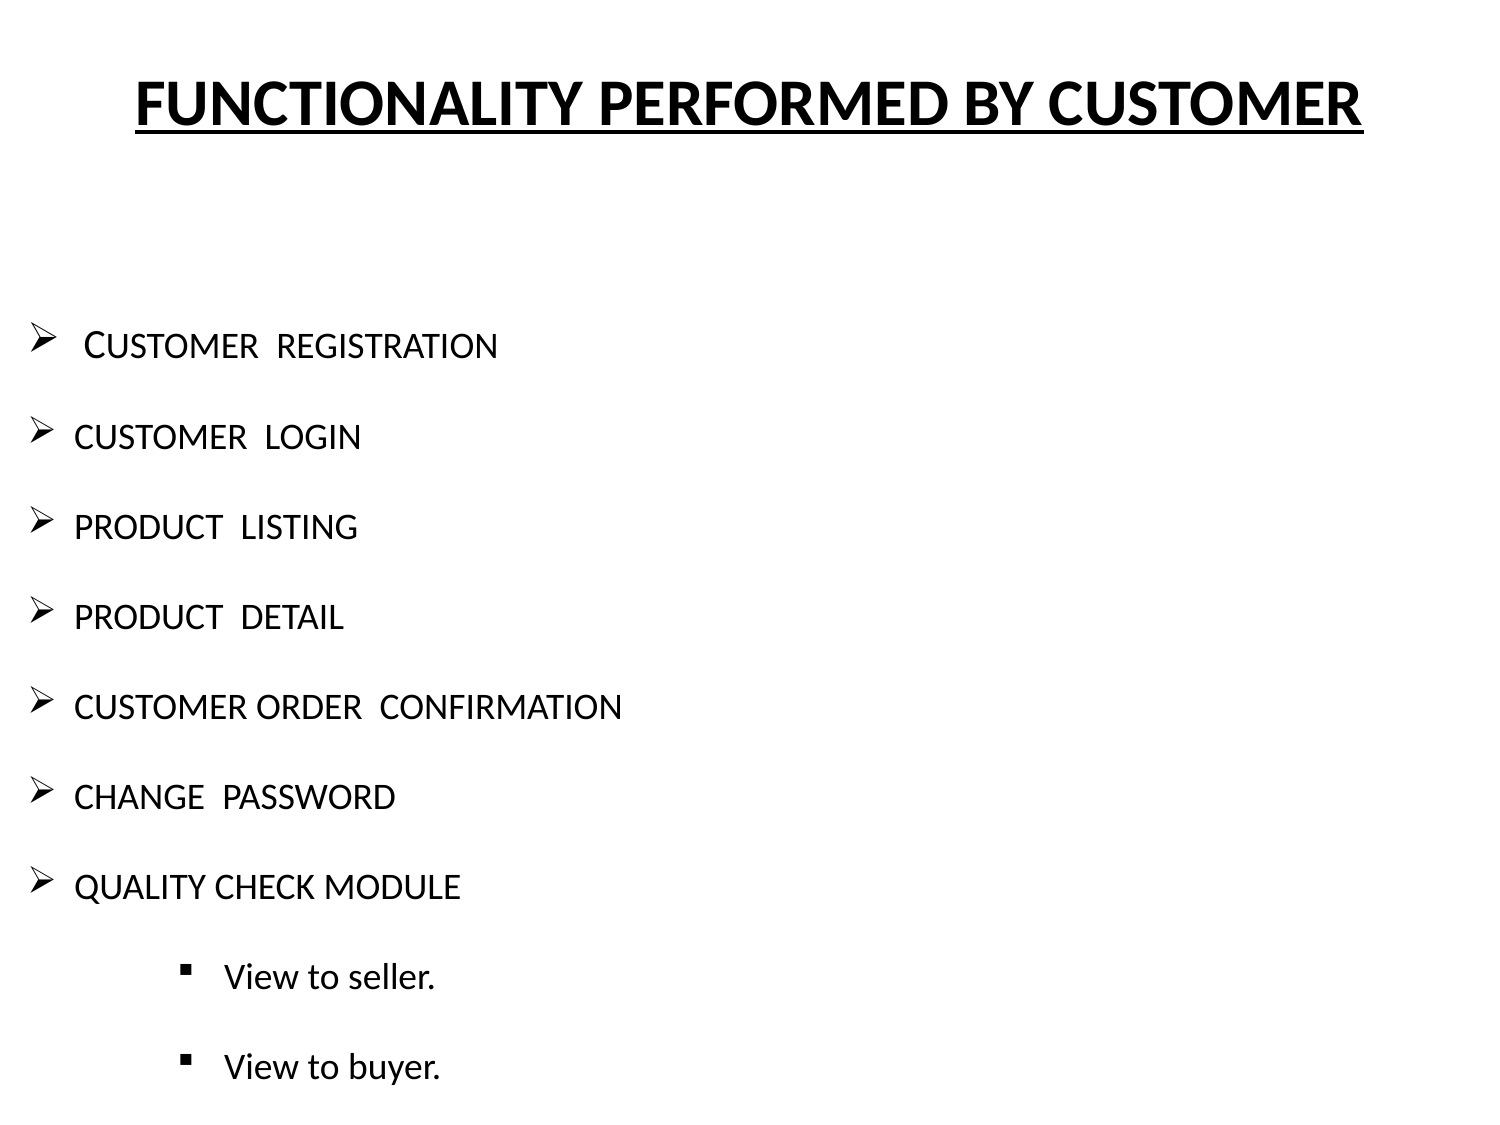

# FUNCTIONALITY PERFORMED BY CUSTOMER

CUSTOMER  REGISTRATION

CUSTOMER  LOGIN

PRODUCT  LISTING

PRODUCT  DETAIL

CUSTOMER ORDER  CONFIRMATION

CHANGE  PASSWORD

QUALITY CHECK MODULE

View to seller.

View to buyer.